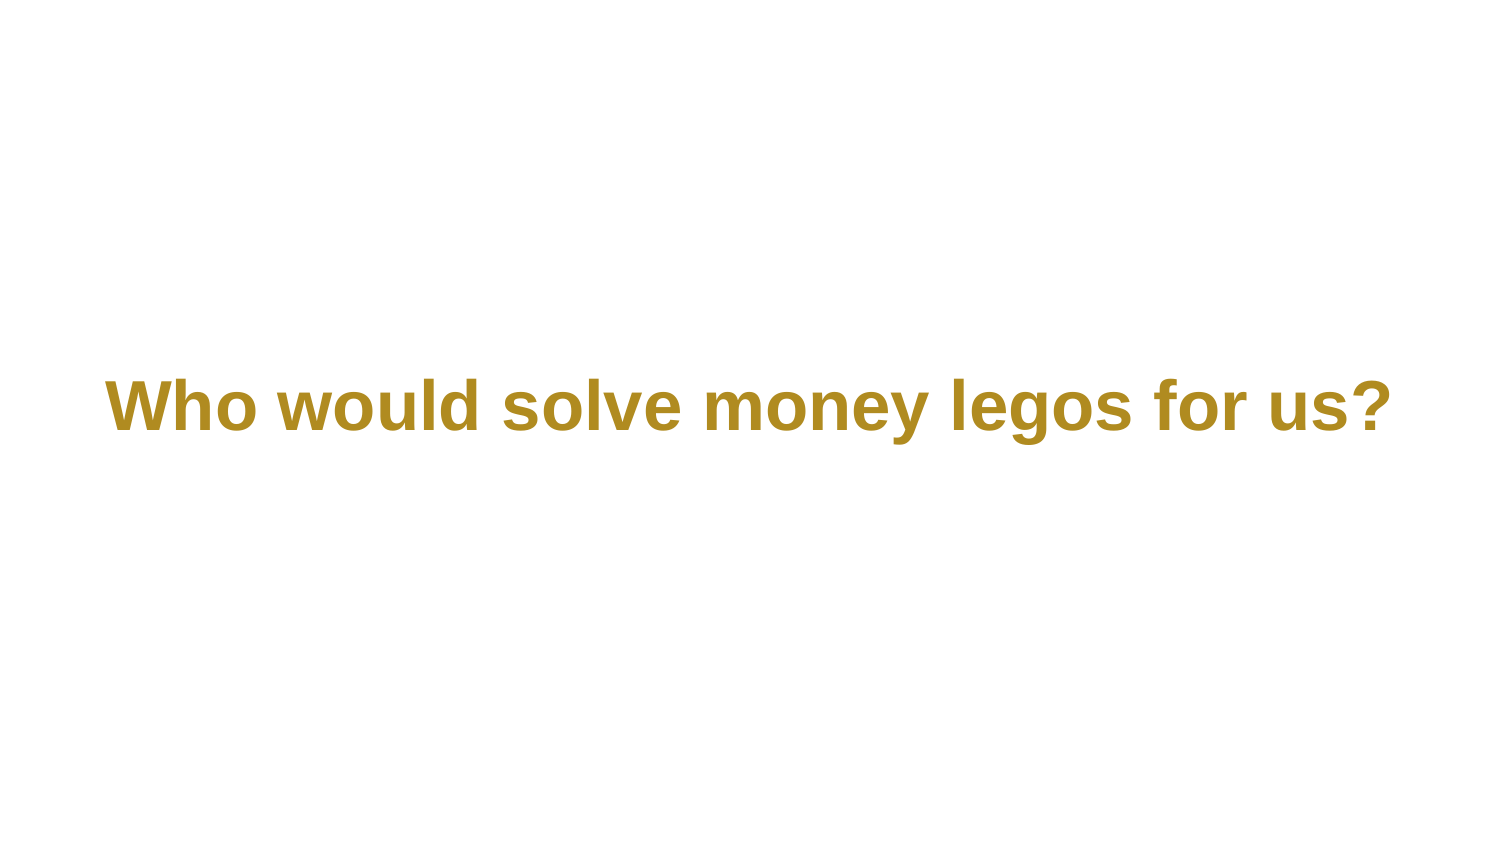

#
Who would solve money legos for us?